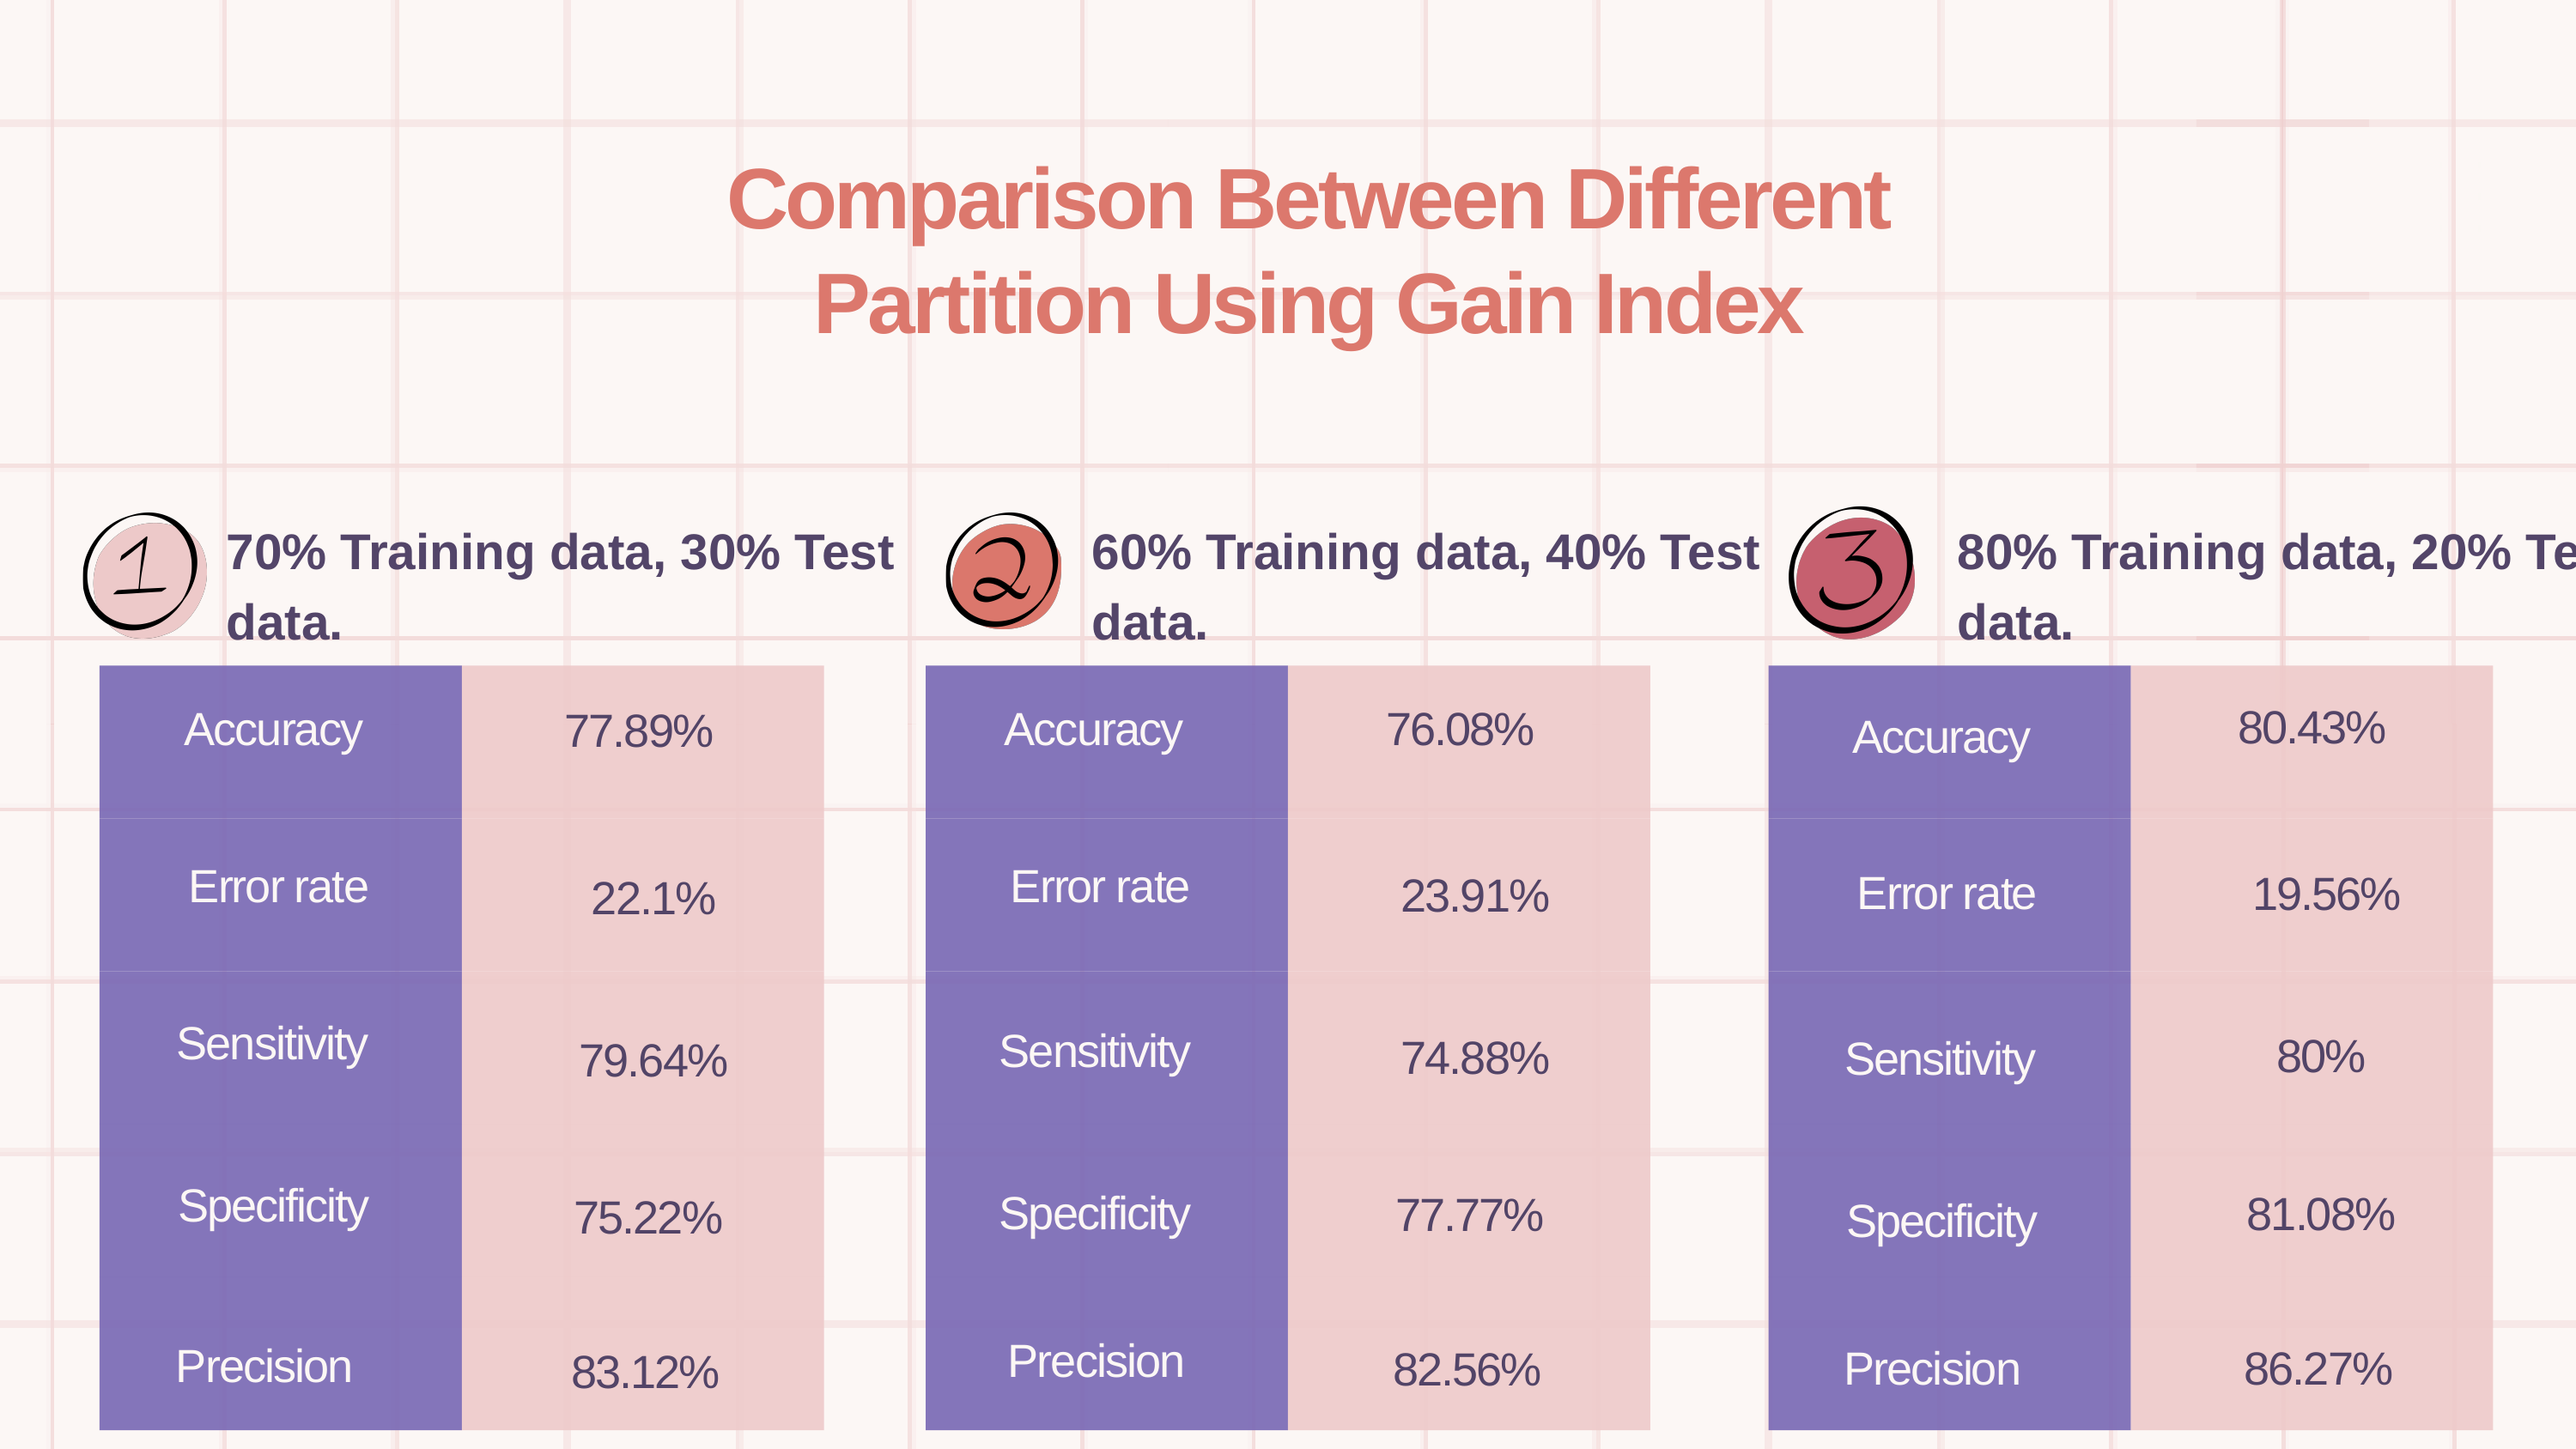

Comparison Between Different
Partition Using Gain Index

70% Training data, 30% Test data.
60% Training data, 40% Test data.
80% Training data, 20% Test data.

|  |  |
| --- | --- |
|  |  |
|  |  |
|  |  |
|  |  |
|  |  |
| --- | --- |
|  |  |
|  |  |
|  |  |
|  |  |
|  |  |
| --- | --- |
|  |  |
|  |  |
|  |  |
|  |  |
80.43%
Accuracy
Accuracy
76.08%
77.89%
Accuracy

Error rate
Error rate
Error rate
19.56%
23.91%
22.1%
Sensitivity
Sensitivity
80%
74.88%
Sensitivity
79.64%
Specificity
Specificity
81.08%
77.77%
75.22%
Specificity
Precision
Precision
Precision
86.27%
82.56%
83.12%